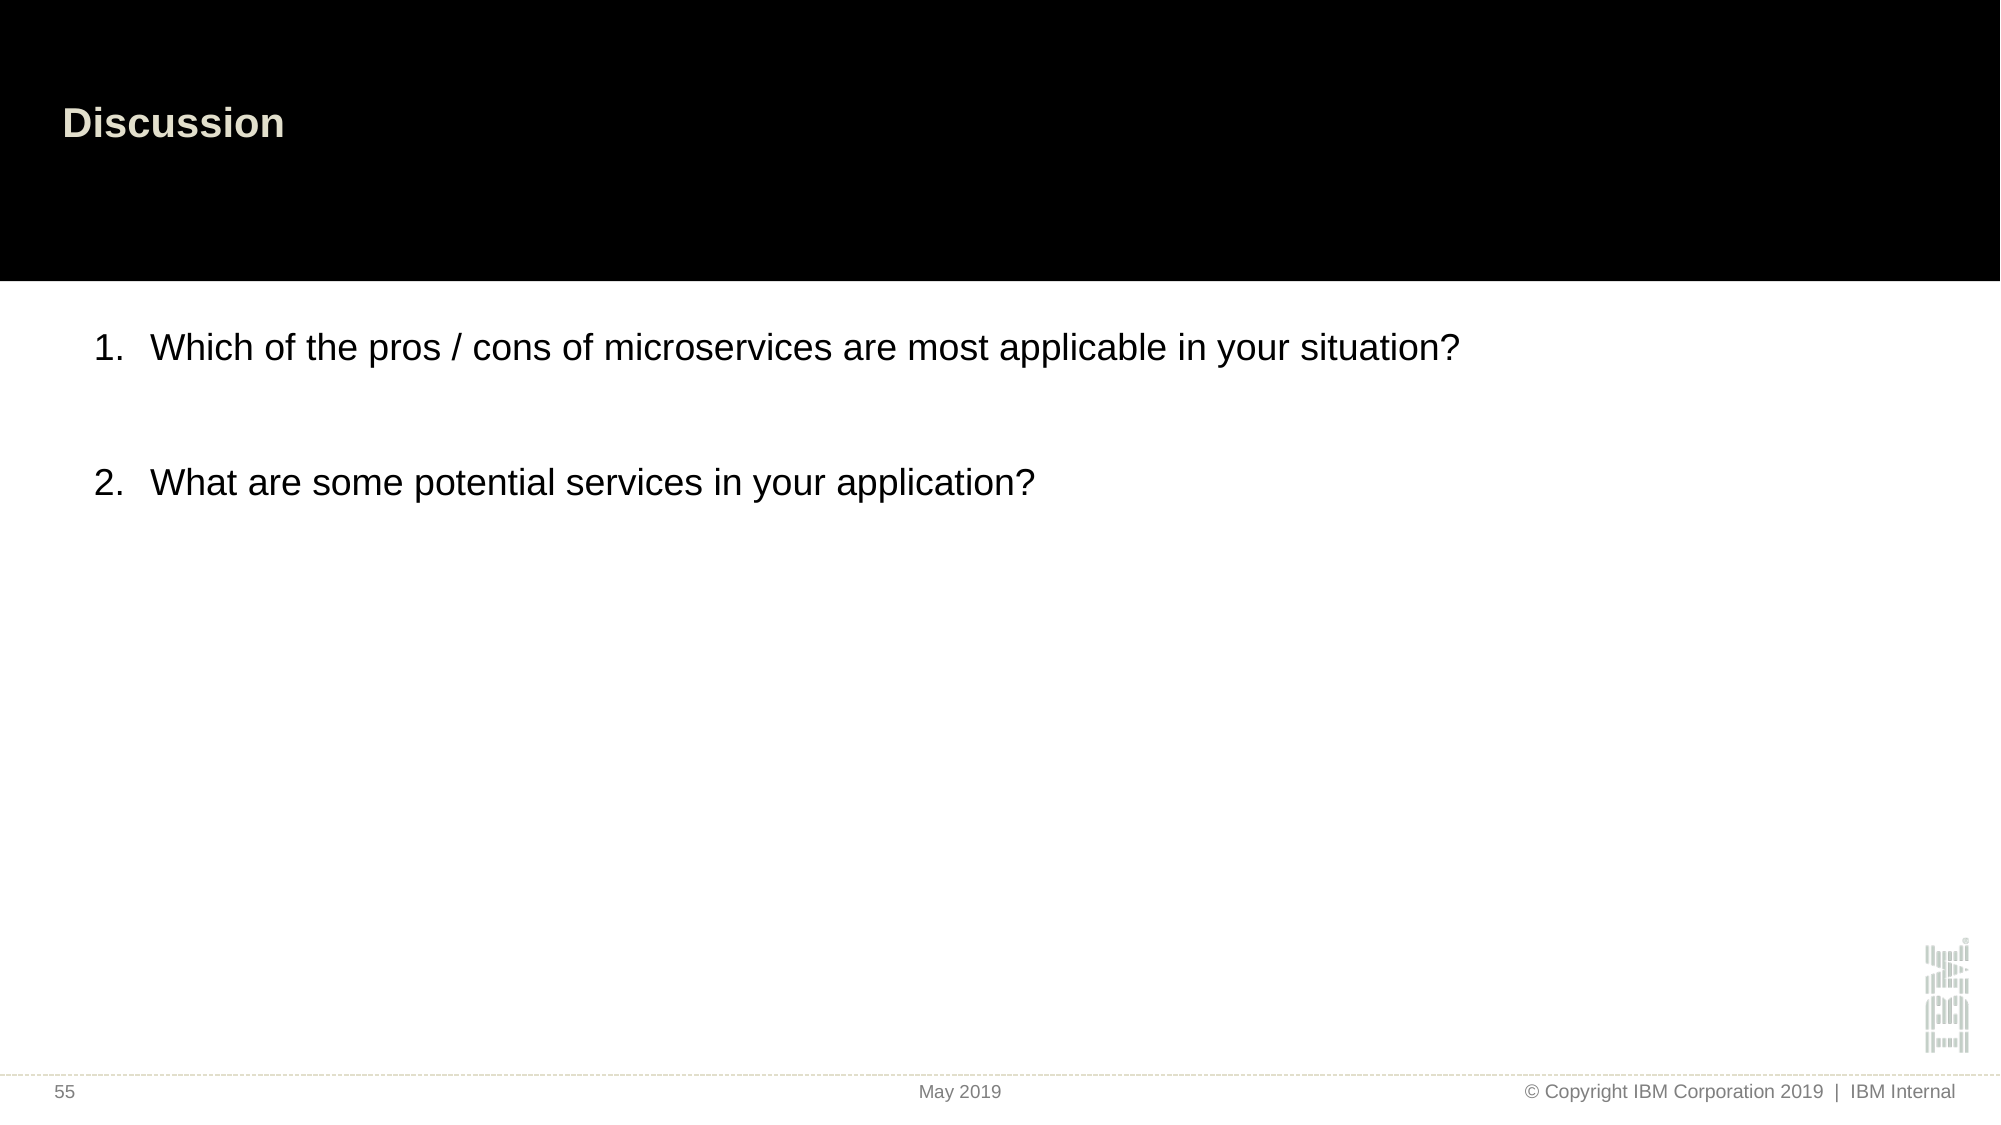

# Discussion
Which of the pros / cons of microservices are most applicable in your situation?

What are some potential services in your application?